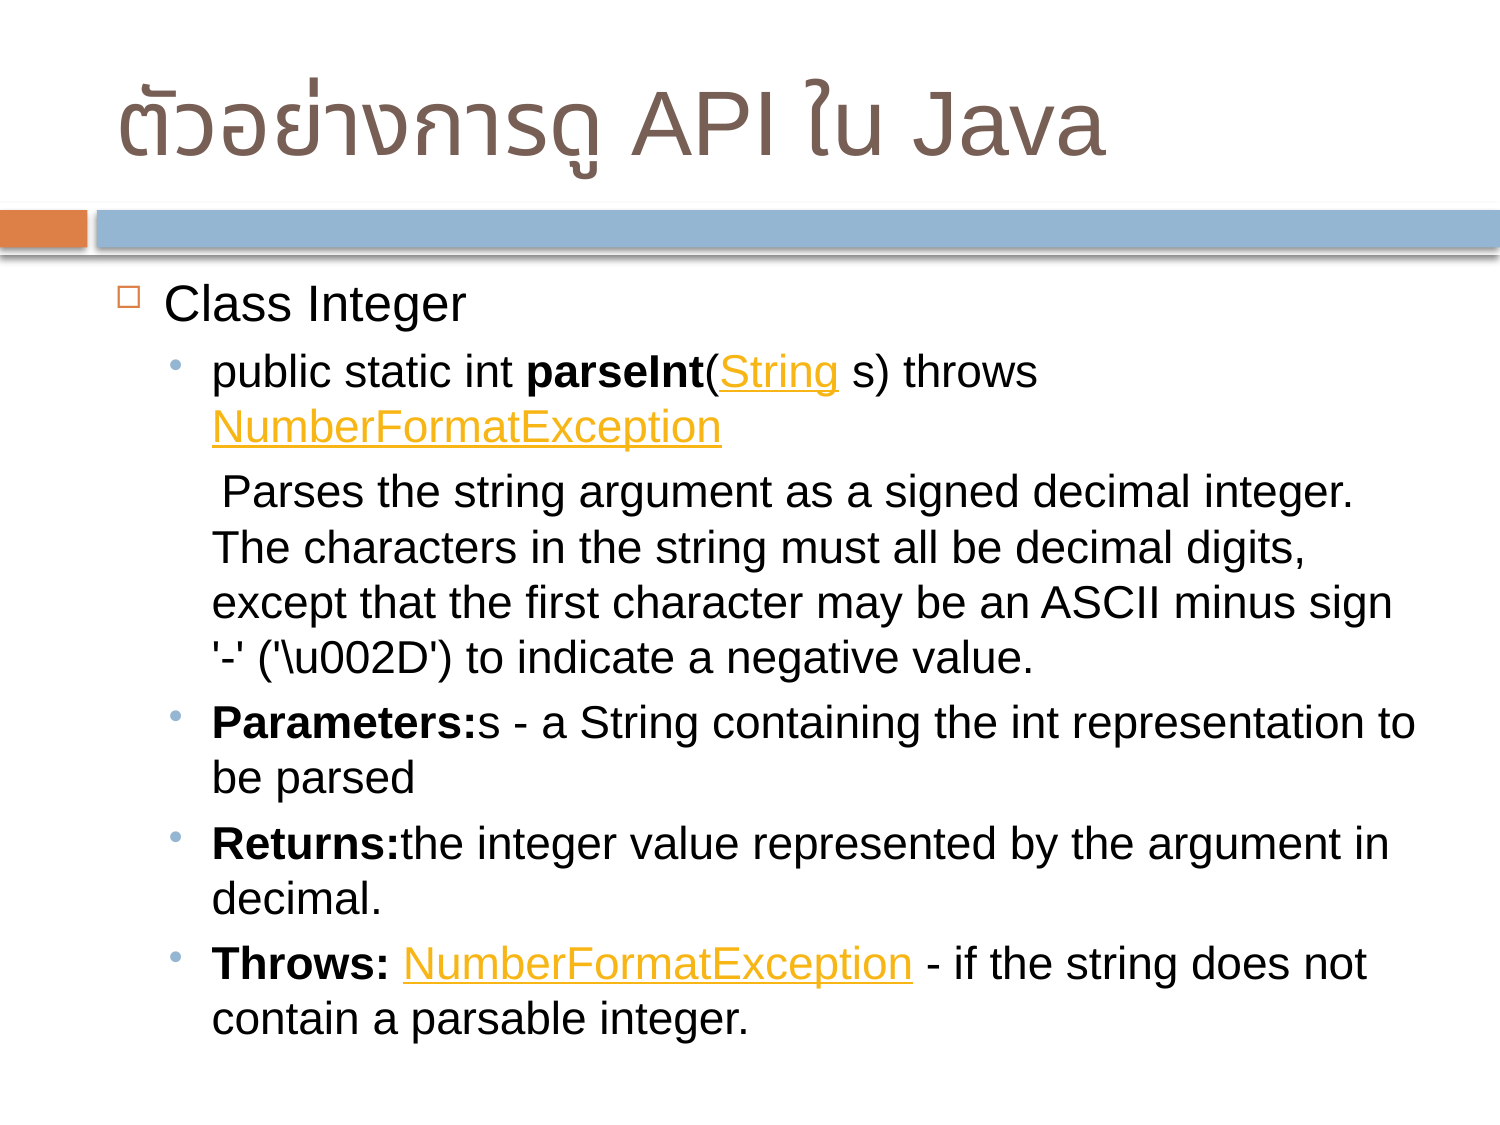

# ตัวอย่างการดู API ใน Java
Class Integer
public static int parseInt(String s) throws NumberFormatException
    Parses the string argument as a signed decimal integer. The characters in the string must all be decimal digits, except that the first character may be an ASCII minus sign '-' ('\u002D') to indicate a negative value.
Parameters:s - a String containing the int representation to be parsed
Returns:the integer value represented by the argument in decimal.
Throws: NumberFormatException - if the string does not contain a parsable integer.